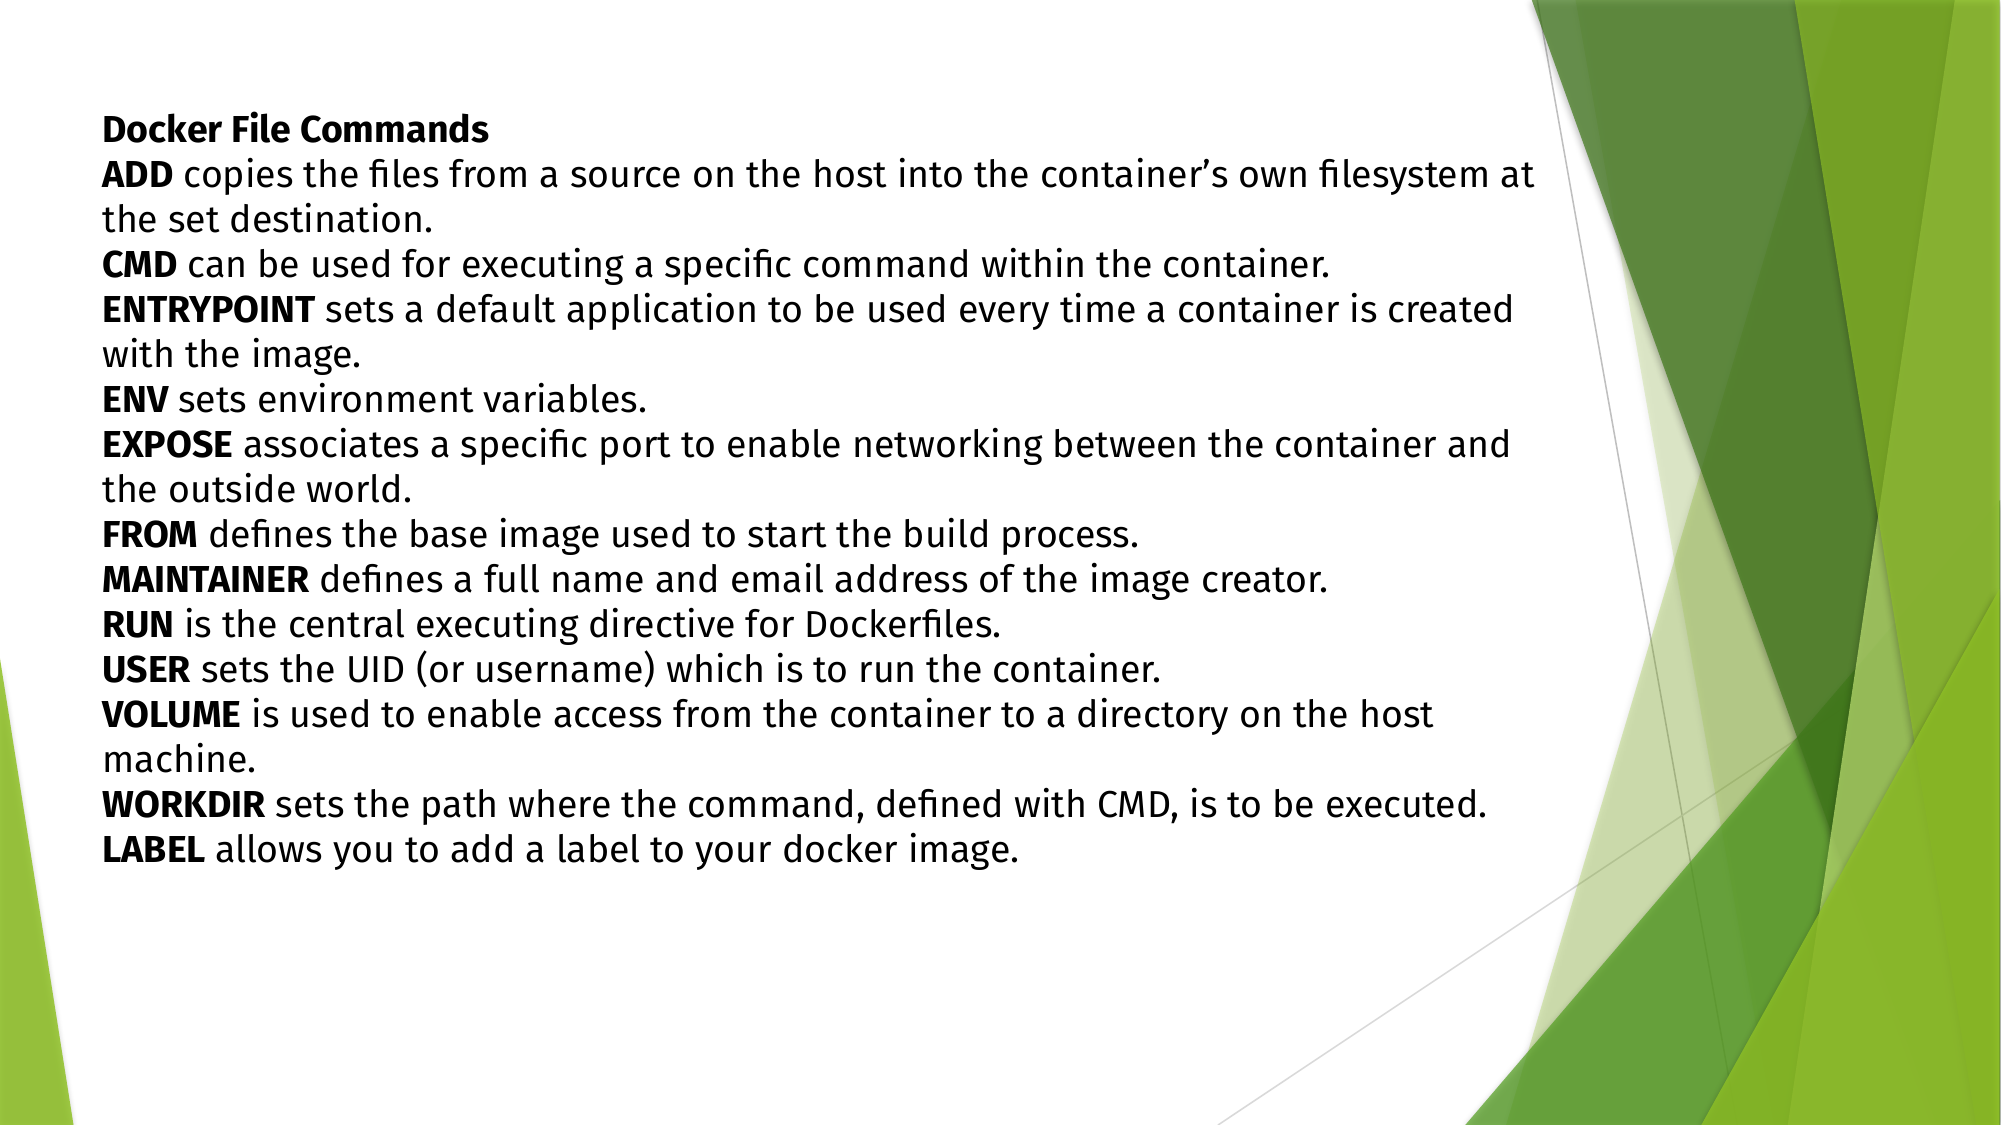

Docker File Commands
ADD copies the files from a source on the host into the container’s own filesystem at the set destination.
CMD can be used for executing a specific command within the container.
ENTRYPOINT sets a default application to be used every time a container is created with the image.
ENV sets environment variables.
EXPOSE associates a specific port to enable networking between the container and the outside world.
FROM defines the base image used to start the build process.
MAINTAINER defines a full name and email address of the image creator.
RUN is the central executing directive for Dockerfiles.
USER sets the UID (or username) which is to run the container.
VOLUME is used to enable access from the container to a directory on the host machine.
WORKDIR sets the path where the command, defined with CMD, is to be executed.
LABEL allows you to add a label to your docker image.